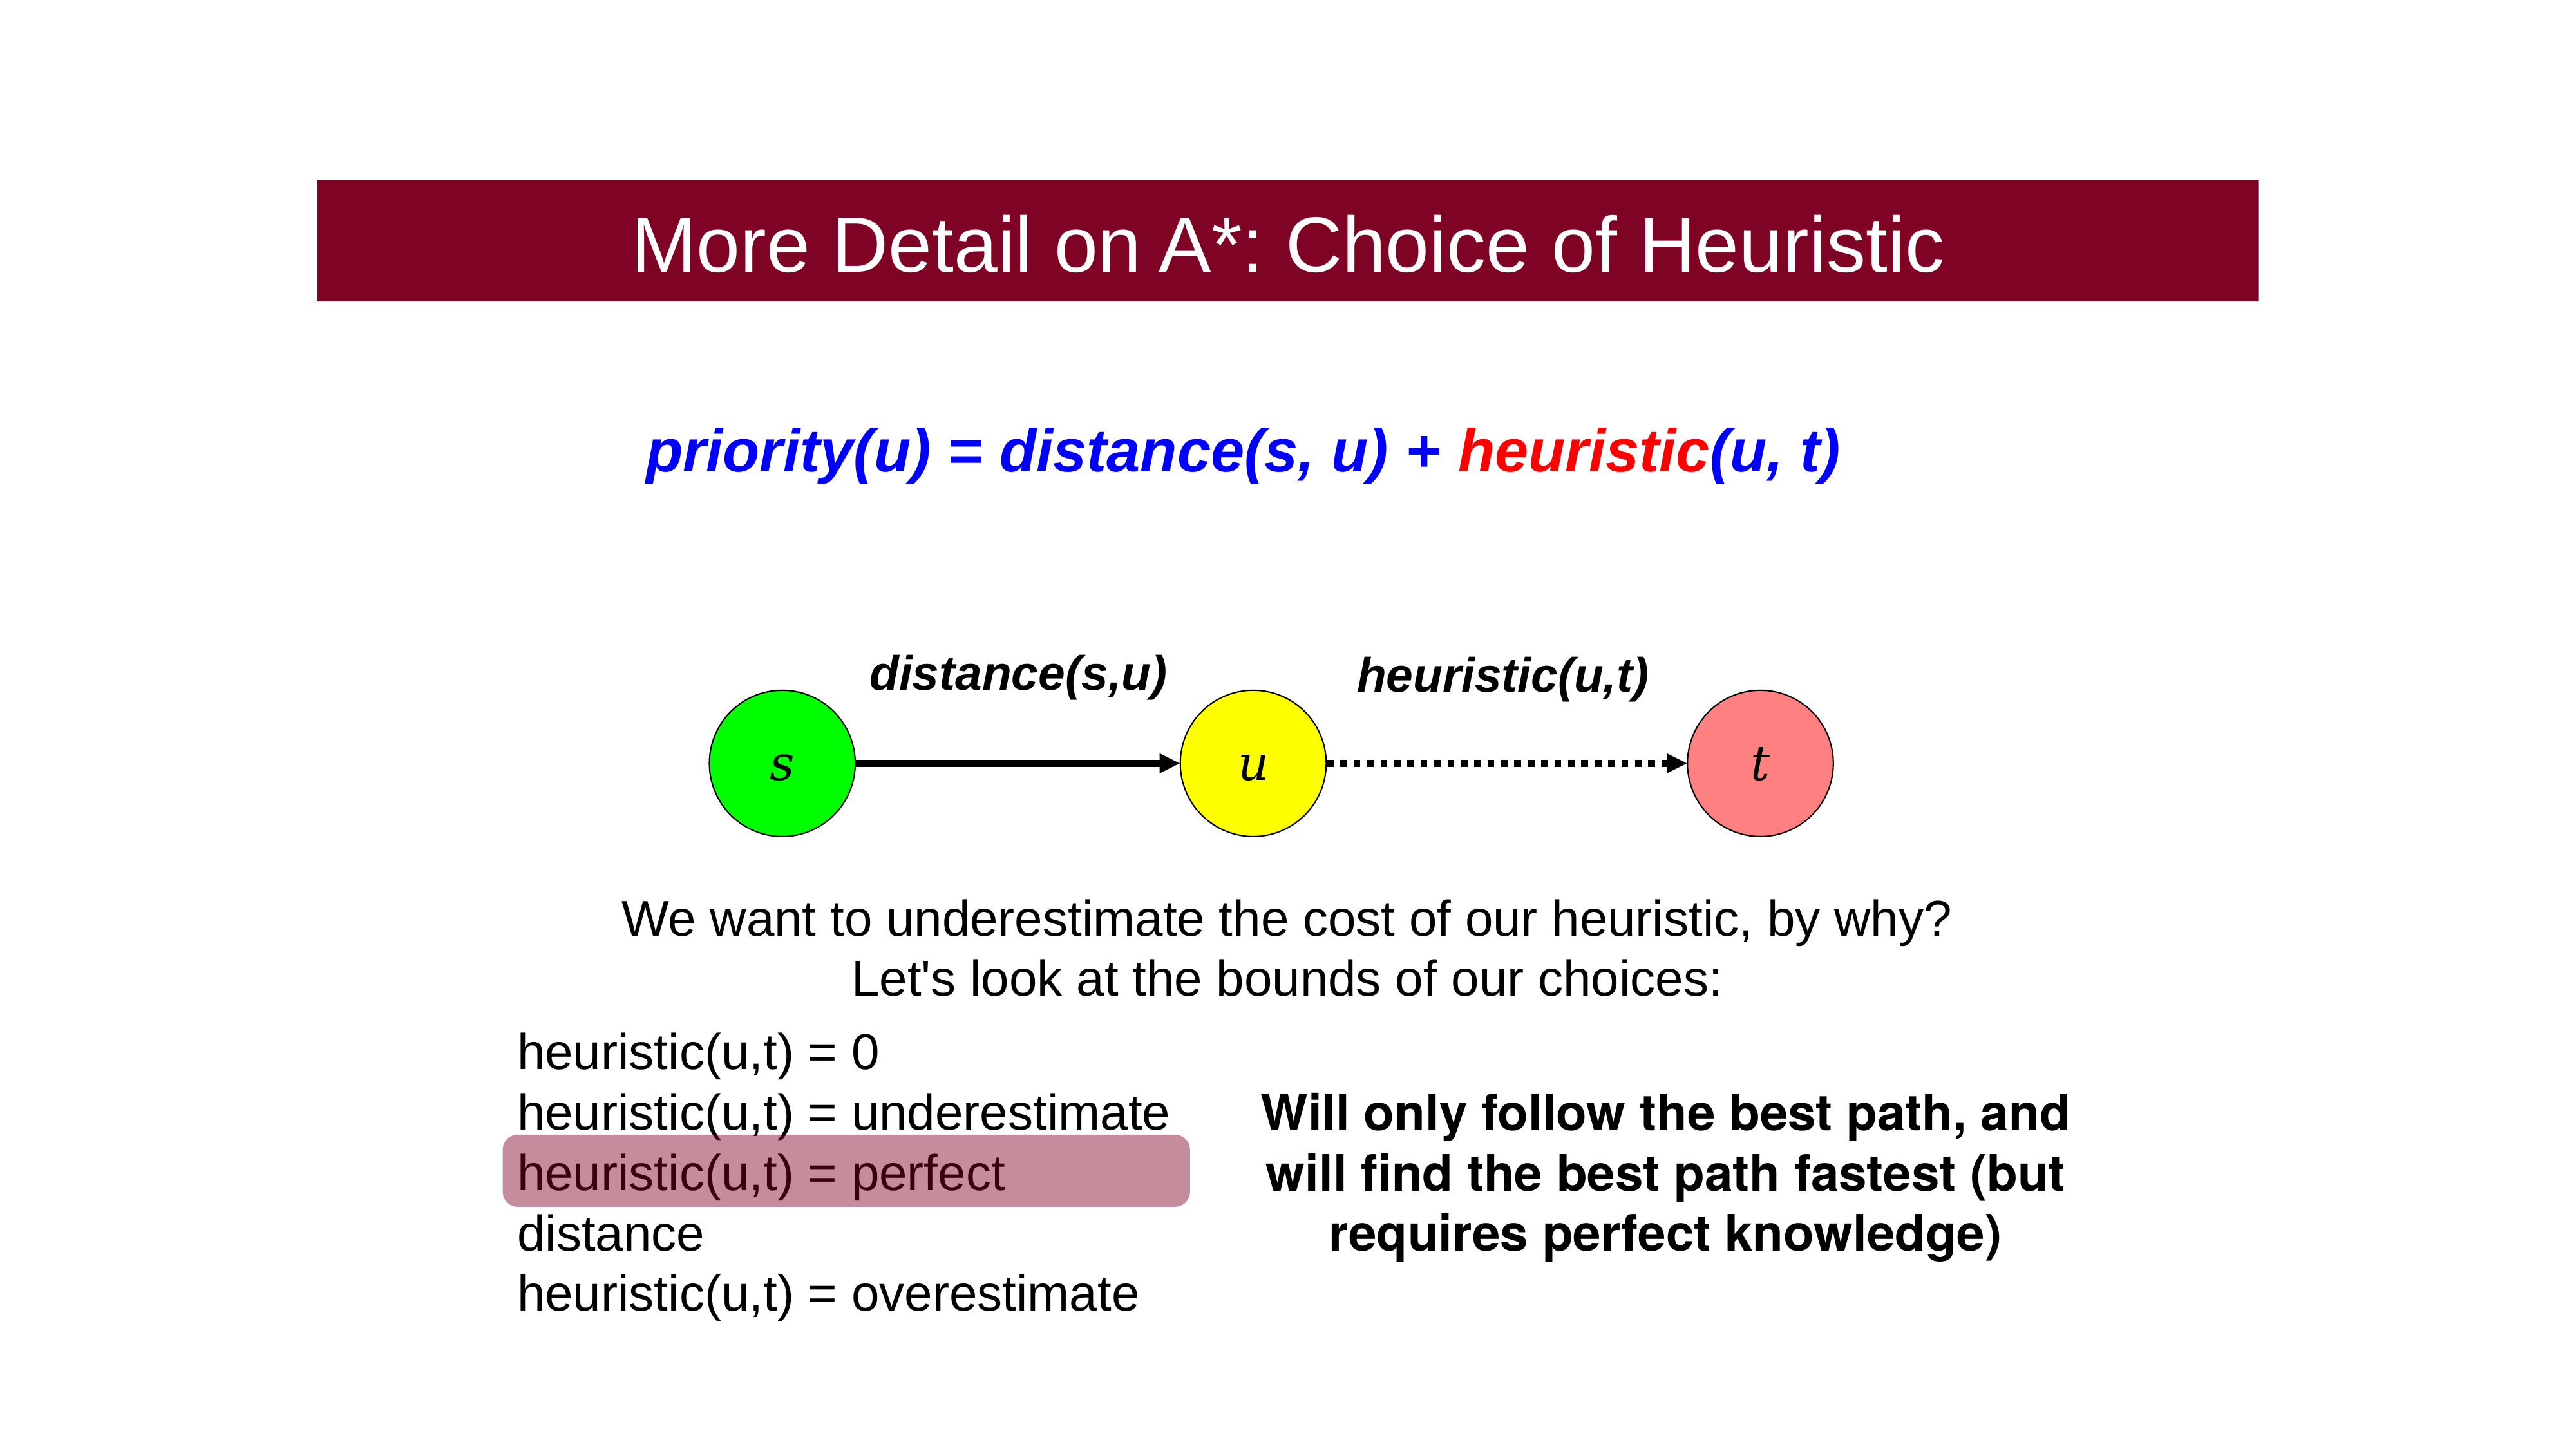

More Detail on A*: Choice of Heuristic
priority(u) = distance(s, u) + heuristic(u, t)
distance(s,u)
heuristic(u,t)

s

u

t

We want to underestimate the cost of our heuristic, by why?
Let's look at the bounds of our choices:
heuristic(u,t) = 0
heuristic(u,t) = underestimate
heuristic(u,t) = perfect distance
heuristic(u,t) = overestimate
Will only follow the best path, and will find the best path fastest (but requires perfect knowledge)